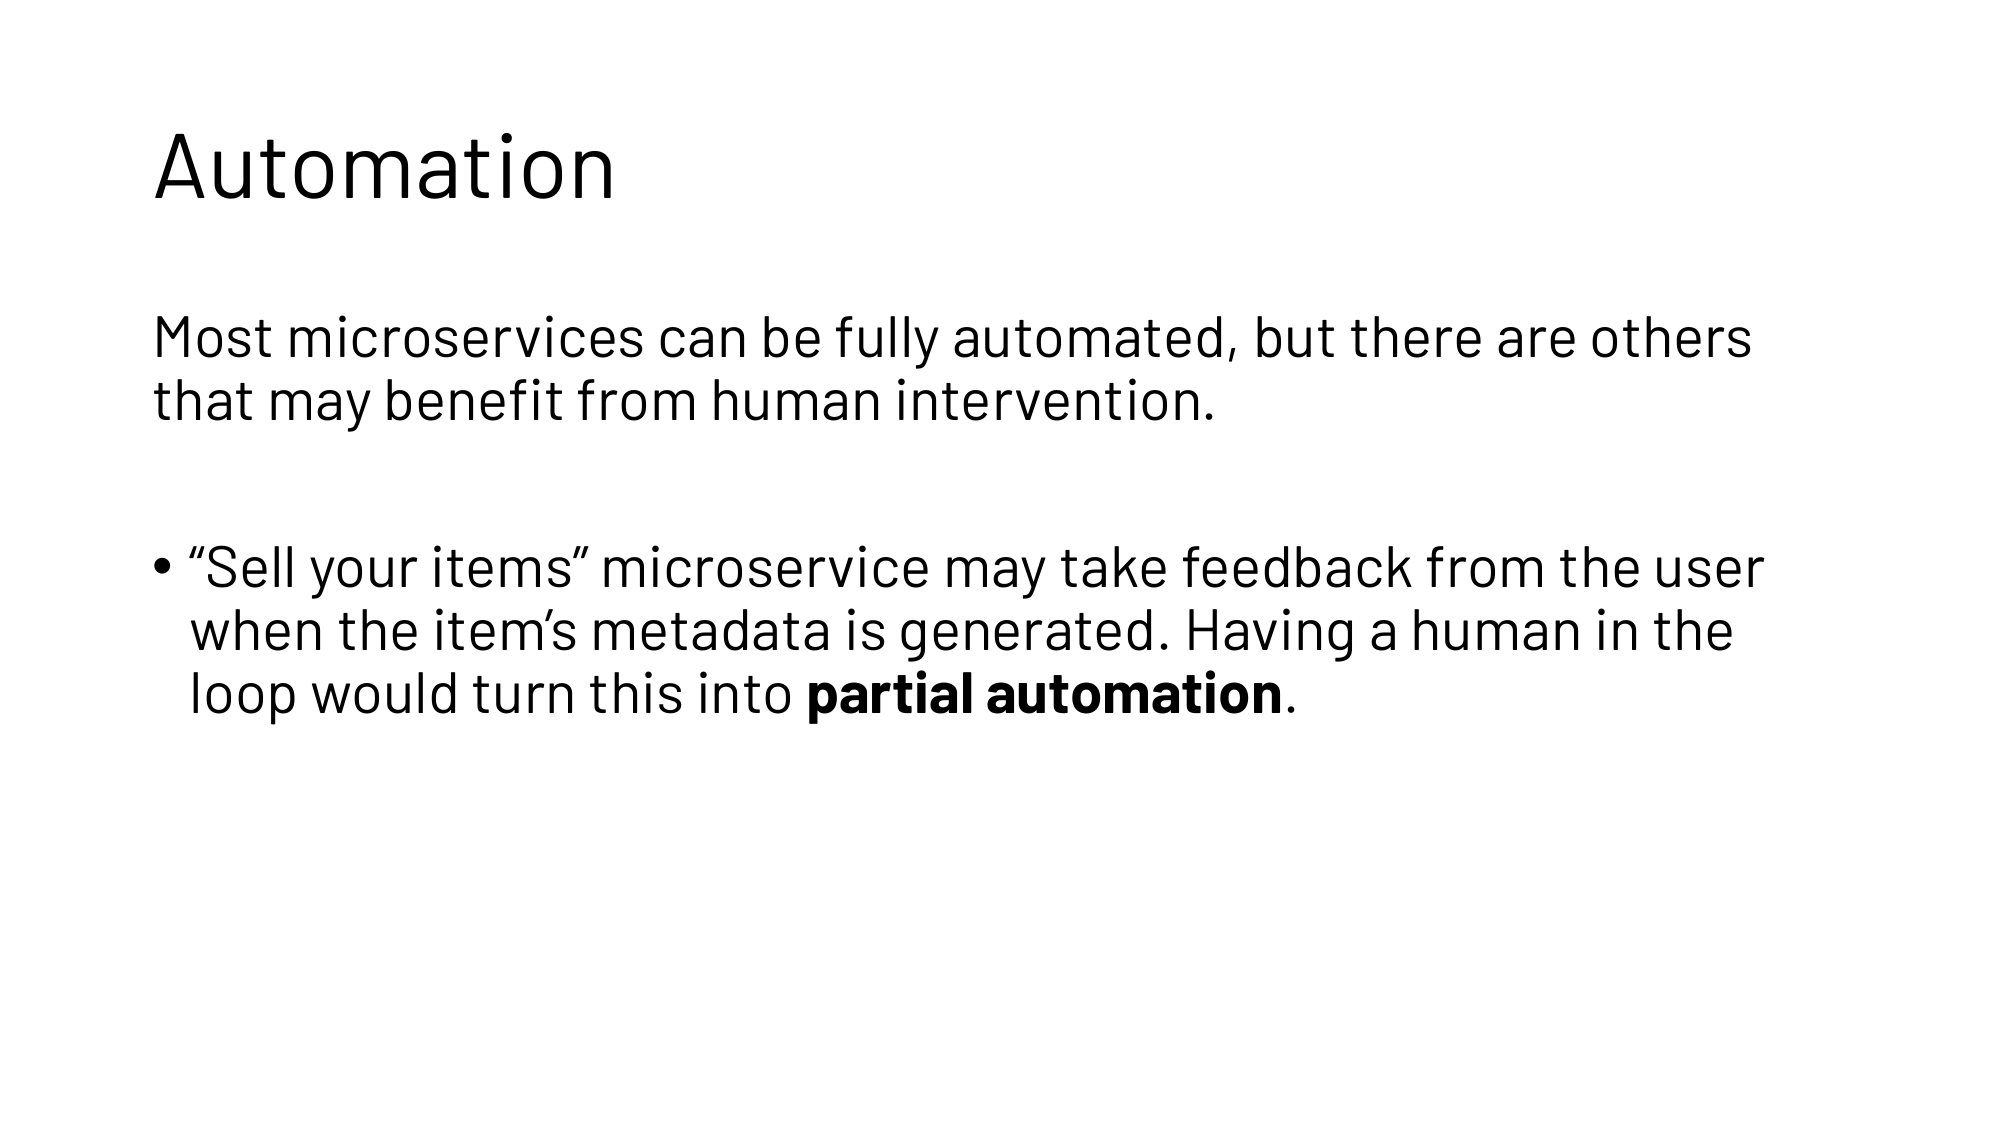

# Automation
Most microservices can be fully automated, but there are others that may benefit from human intervention.

“Sell your items” microservice may take feedback from the user when the item’s metadata is generated. Having a human in the loop would turn this into partial automation.